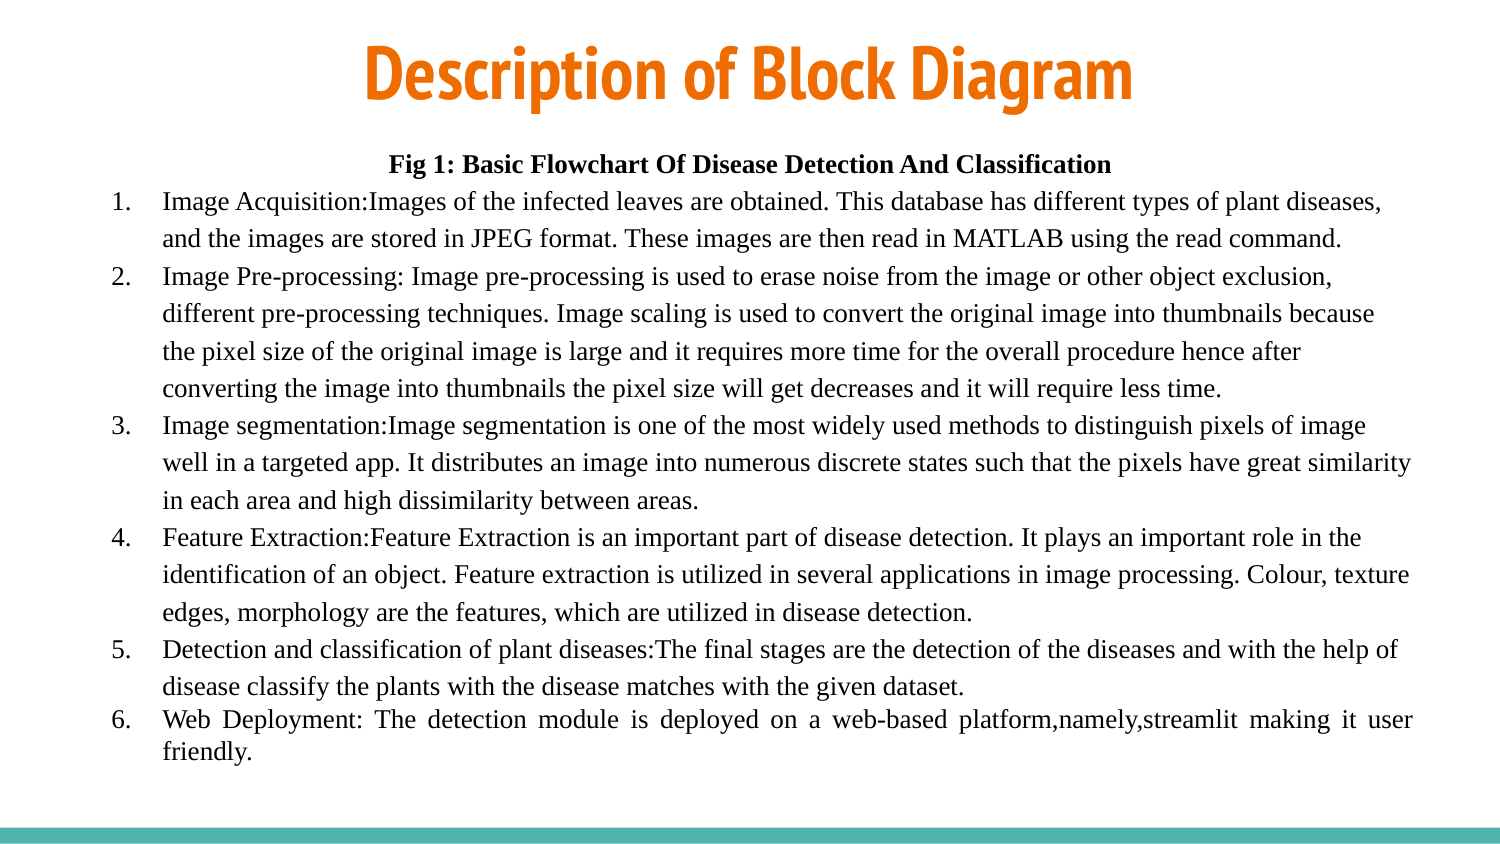

# Description of Block Diagram
Fig 1: Basic Flowchart Of Disease Detection And Classification
Image Acquisition:Images of the infected leaves are obtained. This database has different types of plant diseases, and the images are stored in JPEG format. These images are then read in MATLAB using the read command.
Image Pre-processing: Image pre-processing is used to erase noise from the image or other object exclusion, different pre-processing techniques. Image scaling is used to convert the original image into thumbnails because the pixel size of the original image is large and it requires more time for the overall procedure hence after converting the image into thumbnails the pixel size will get decreases and it will require less time.
Image segmentation:Image segmentation is one of the most widely used methods to distinguish pixels of image well in a targeted app. It distributes an image into numerous discrete states such that the pixels have great similarity in each area and high dissimilarity between areas.
Feature Extraction:Feature Extraction is an important part of disease detection. It plays an important role in the identification of an object. Feature extraction is utilized in several applications in image processing. Colour, texture edges, morphology are the features, which are utilized in disease detection.
Detection and classification of plant diseases:The final stages are the detection of the diseases and with the help of disease classify the plants with the disease matches with the given dataset.
Web Deployment: The detection module is deployed on a web-based platform,namely,streamlit making it user friendly.